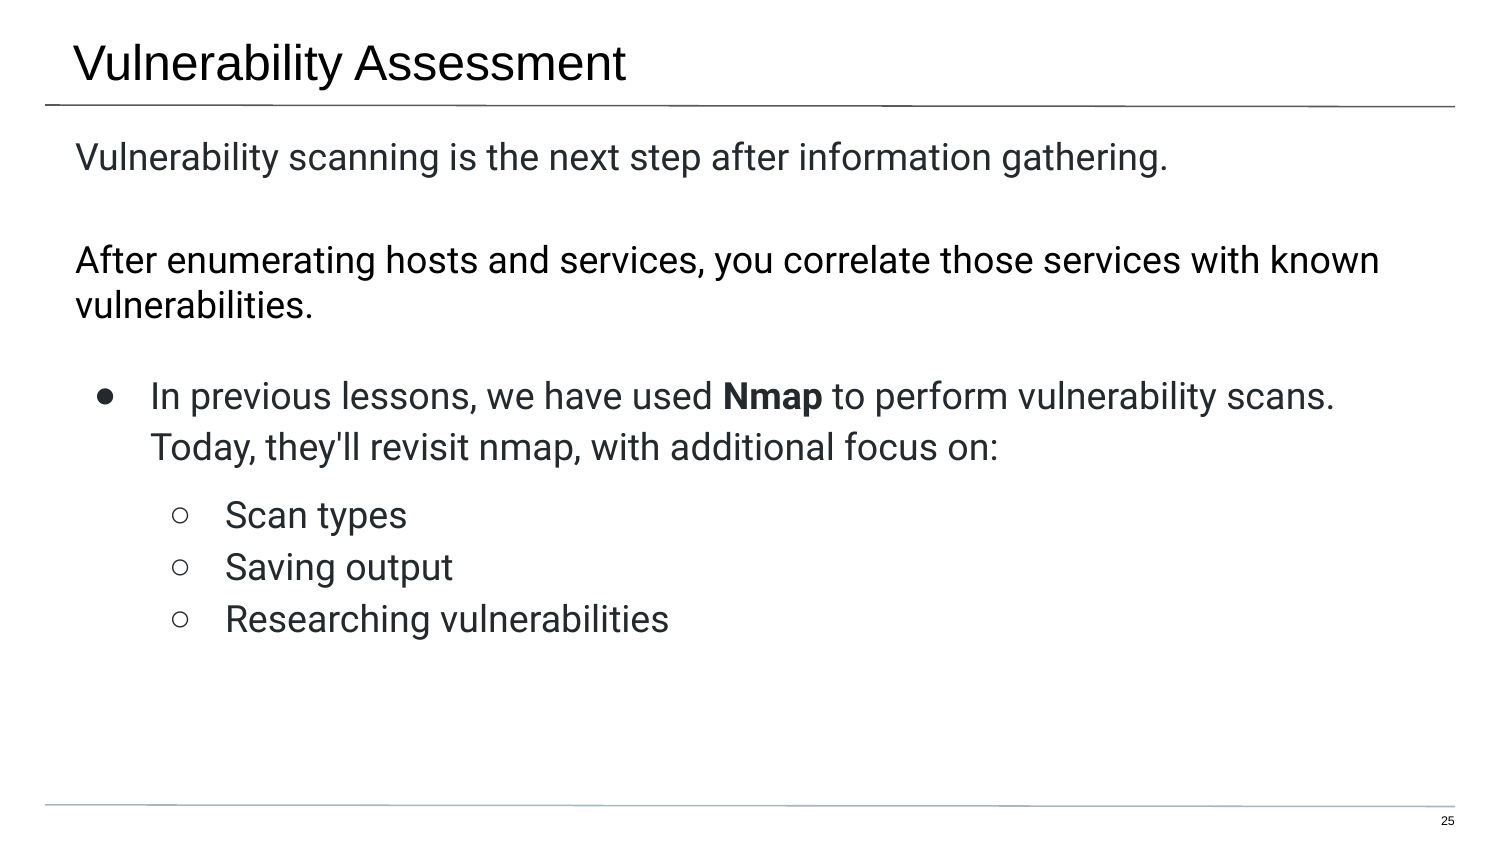

# Vulnerability Assessment
Vulnerability scanning is the next step after information gathering.
After enumerating hosts and services, you correlate those services with known vulnerabilities.

In previous lessons, we have used Nmap to perform vulnerability scans. Today, they'll revisit nmap, with additional focus on:
Scan types
Saving output
Researching vulnerabilities

25